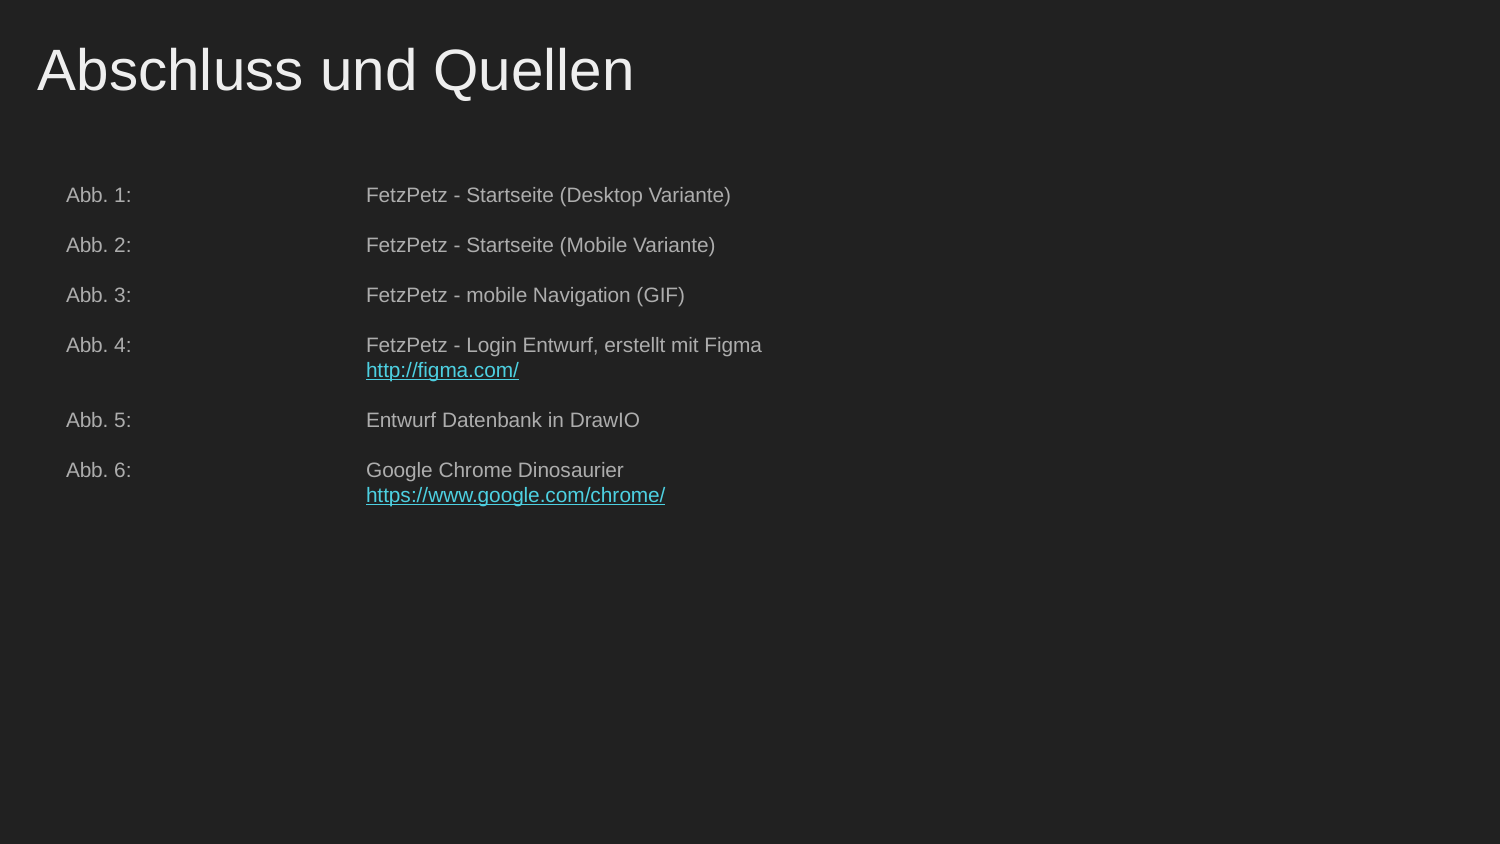

# Abschluss und Quellen
Abb. 1:		FetzPetz - Startseite (Desktop Variante)

Abb. 2:		FetzPetz - Startseite (Mobile Variante)

Abb. 3:		FetzPetz - mobile Navigation (GIF)

Abb. 4:		FetzPetz - Login Entwurf, erstellt mit Figma
		http://figma.com/

Abb. 5: 		Entwurf Datenbank in DrawIO

Abb. 6: 		Google Chrome Dinosaurier
		https://www.google.com/chrome/